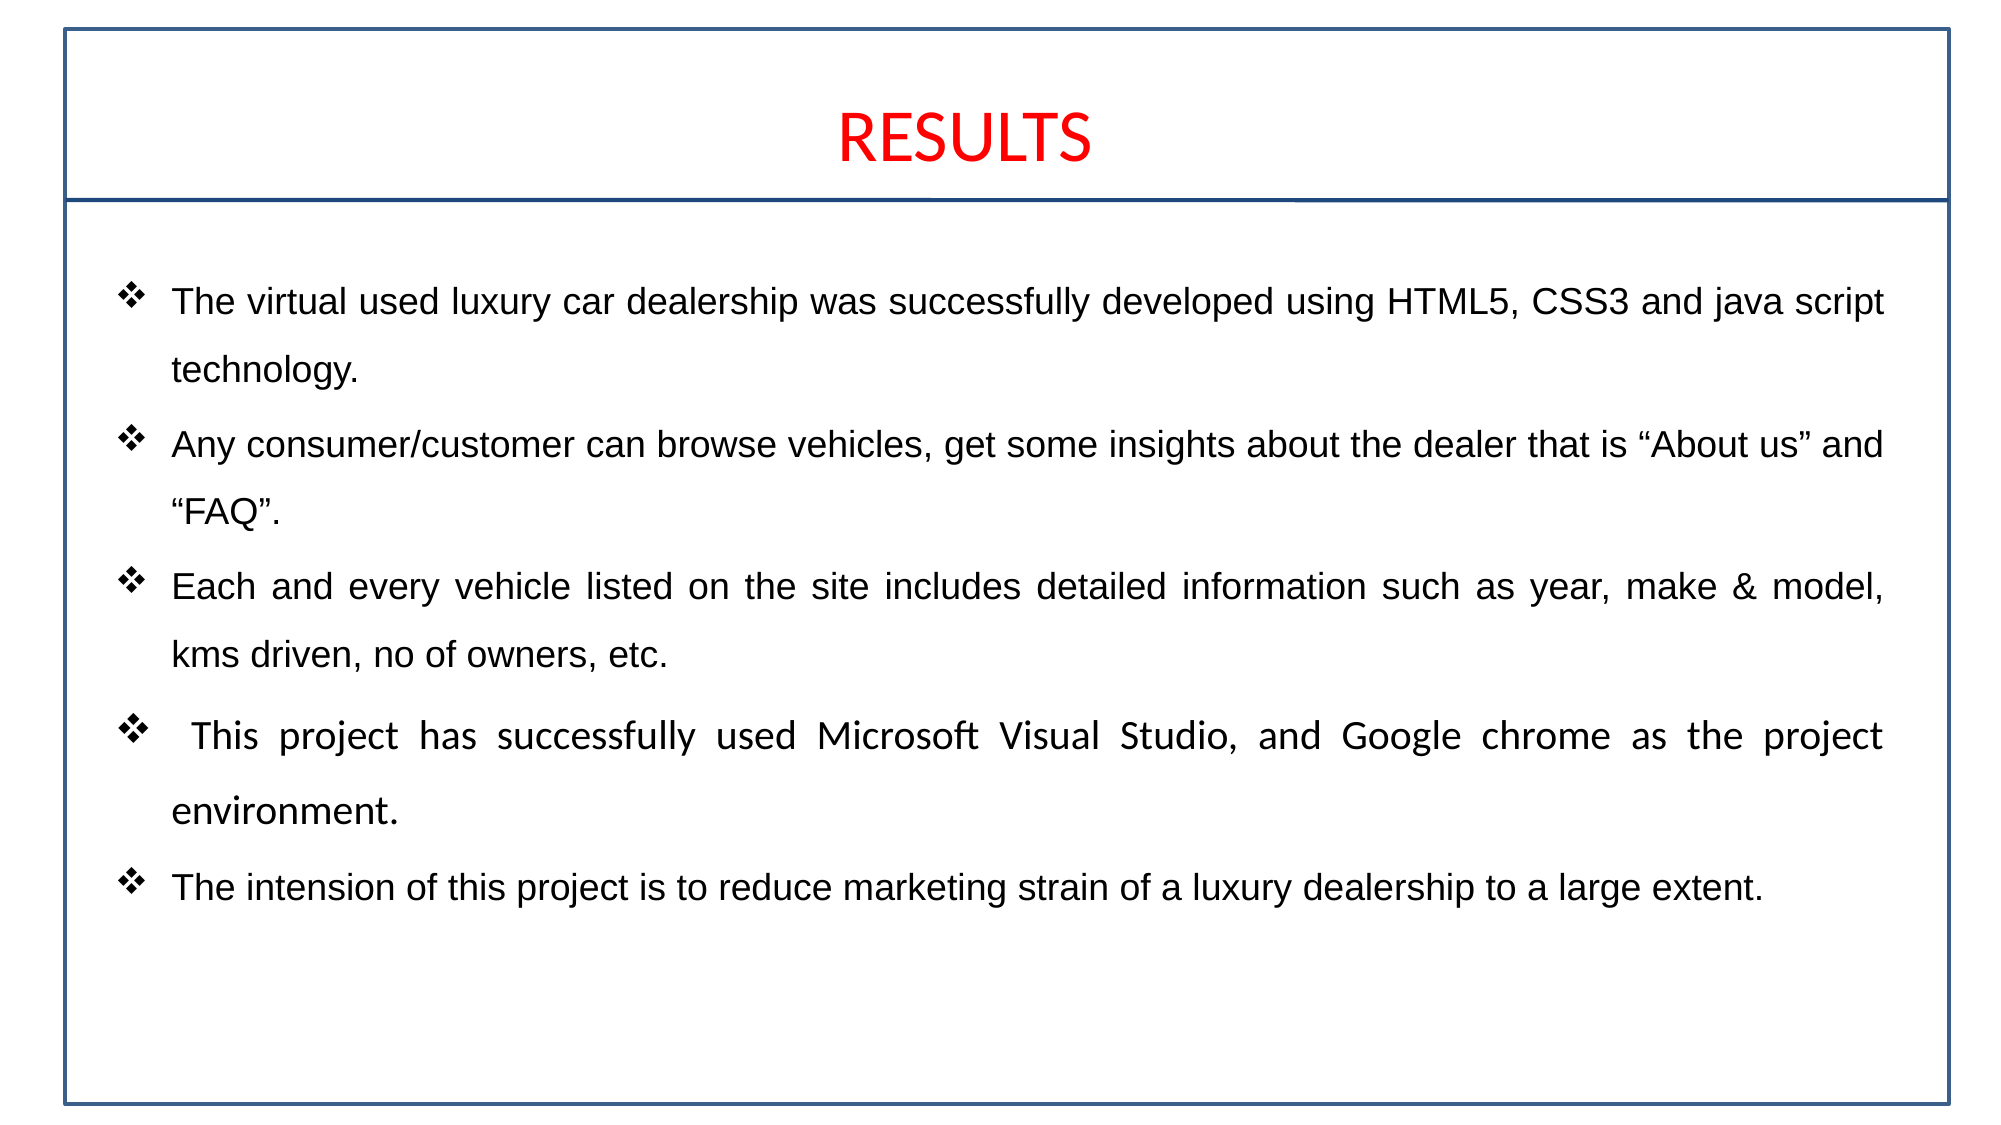

# RESULTS
The virtual used luxury car dealership was successfully developed using HTML5, CSS3 and java script technology.
Any consumer/customer can browse vehicles, get some insights about the dealer that is “About us” and “FAQ”.
Each and every vehicle listed on the site includes detailed information such as year, make & model, kms driven, no of owners, etc.
 This project has successfully used Microsoft Visual Studio, and Google chrome as the project environment.
The intension of this project is to reduce marketing strain of a luxury dealership to a large extent.